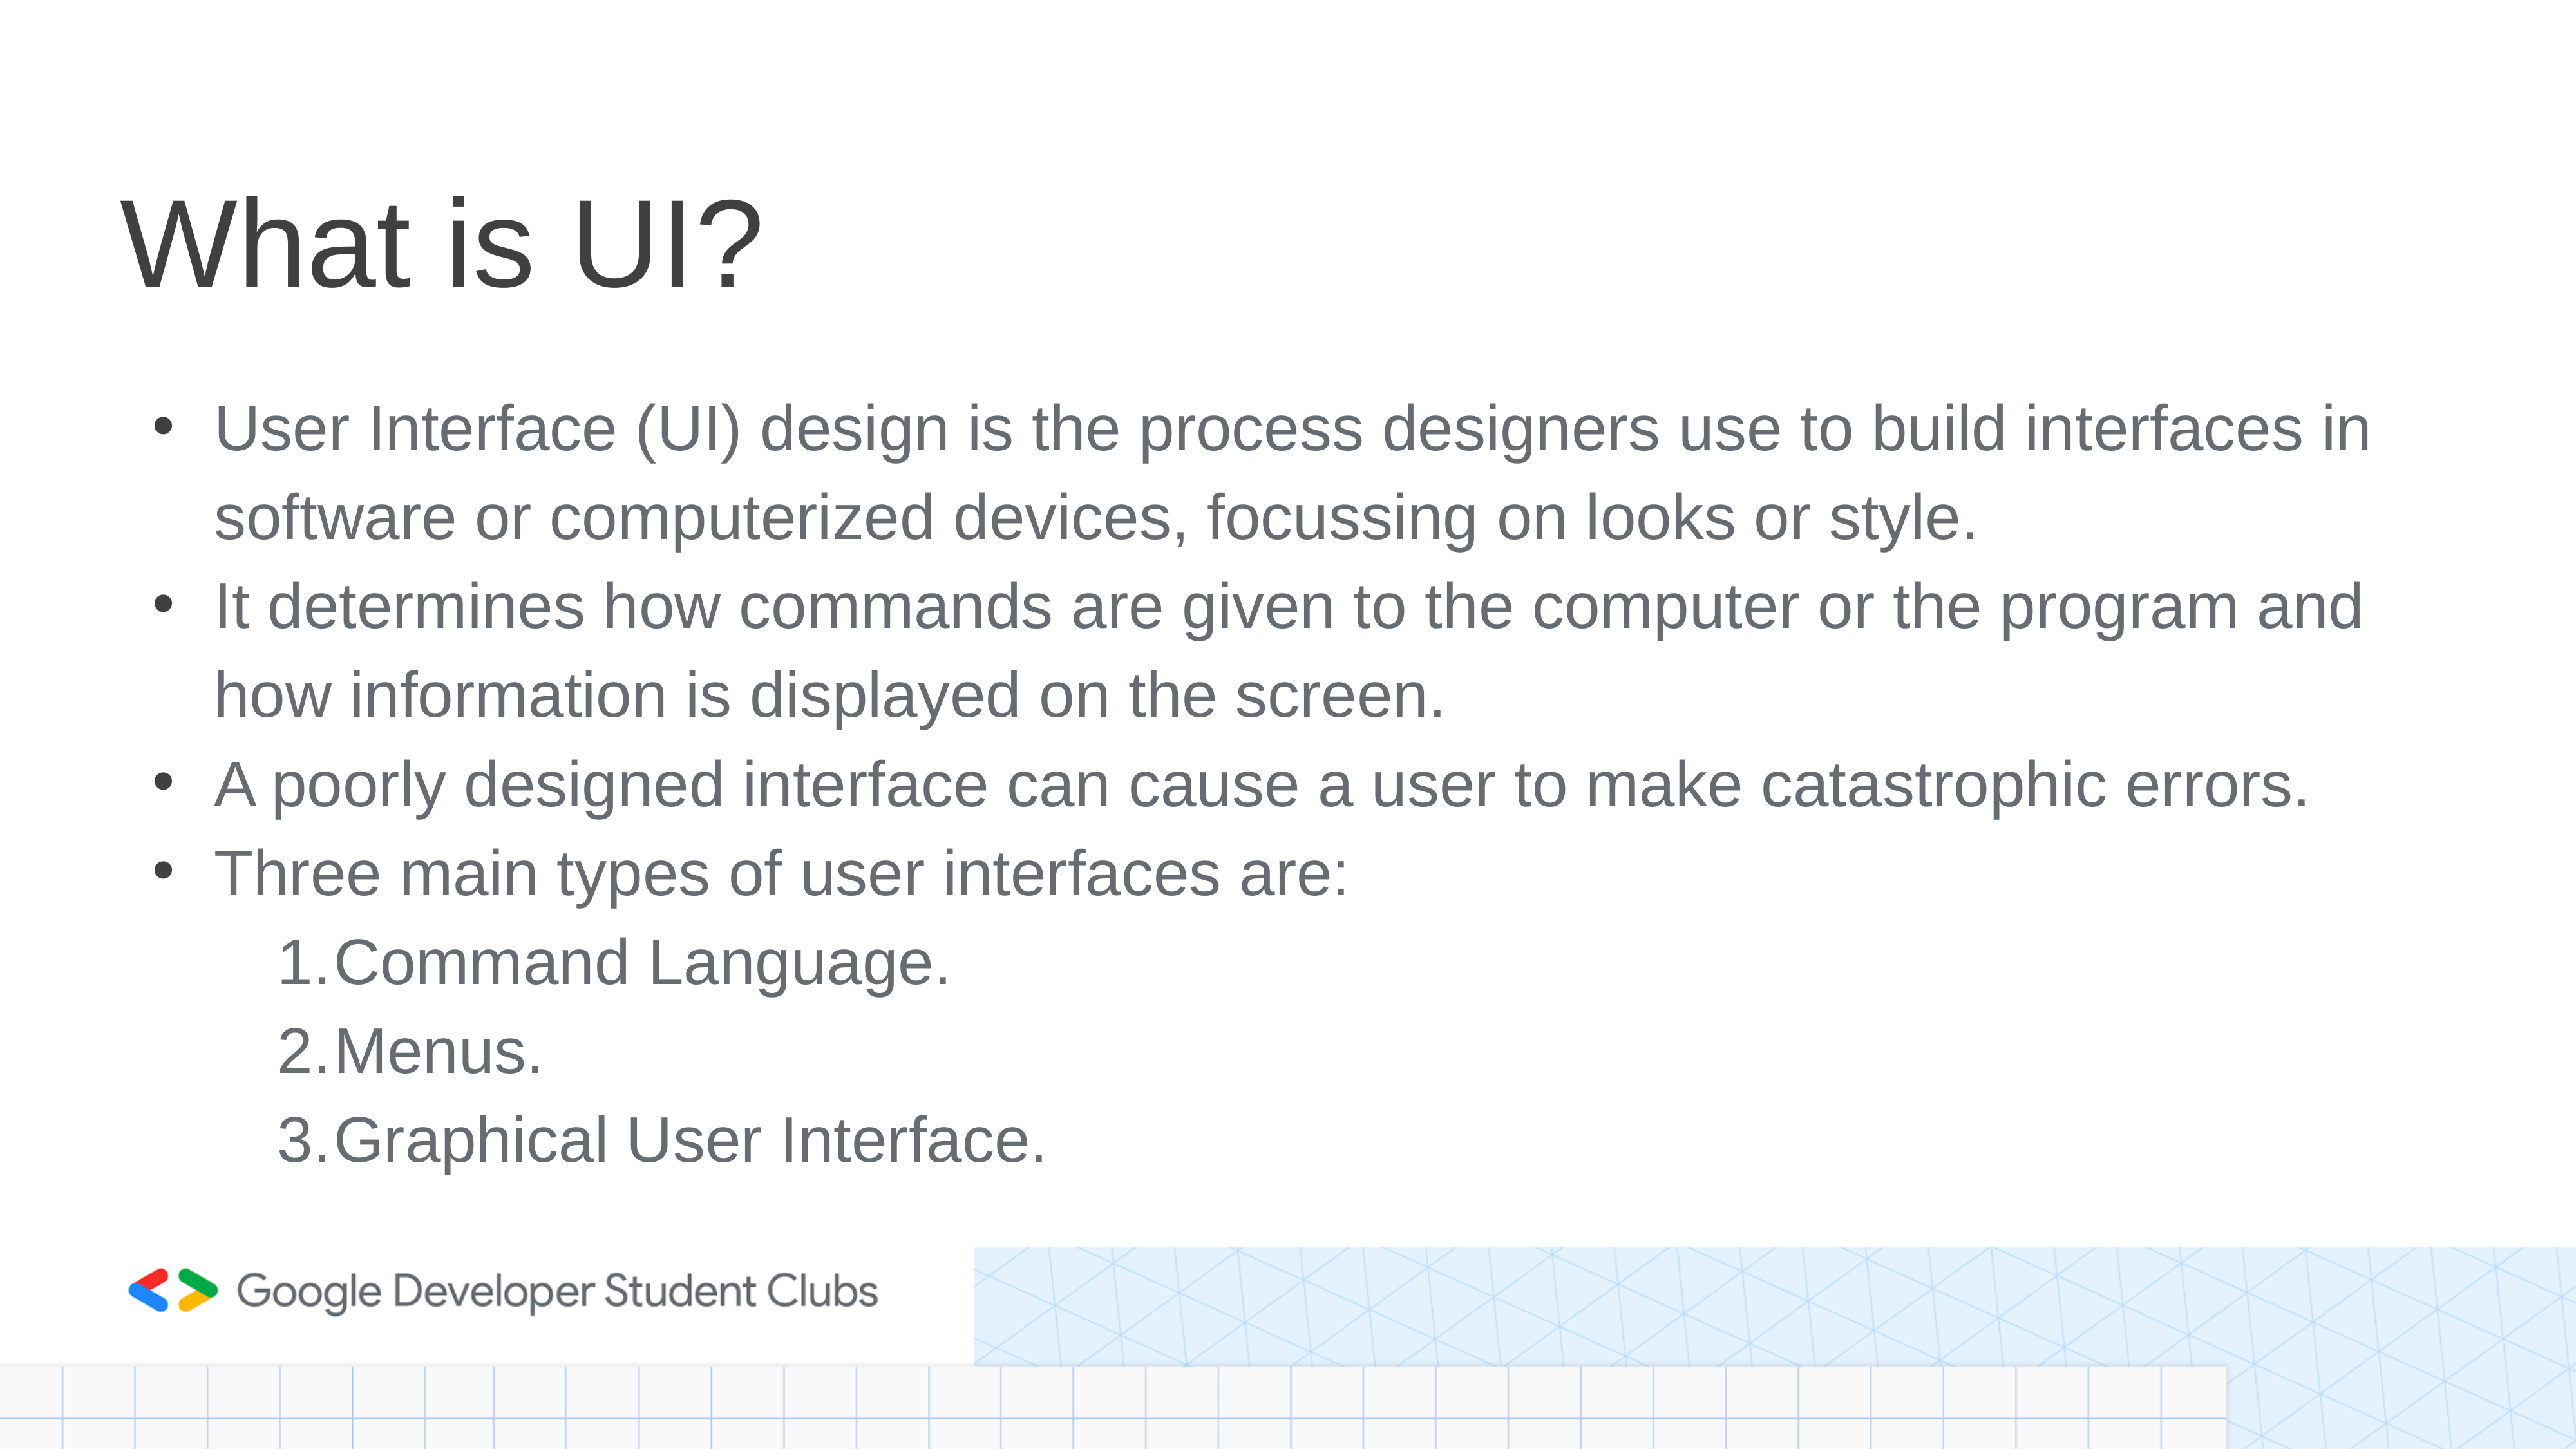

# What is UI?
User Interface (UI) design is the process designers use to build interfaces in software or computerized devices, focussing on looks or style.
It determines how commands are given to the computer or the program and how information is displayed on the screen.
A poorly designed interface can cause a user to make catastrophic errors.
Three main types of user interfaces are:
Command Language.
Menus.
Graphical User Interface.